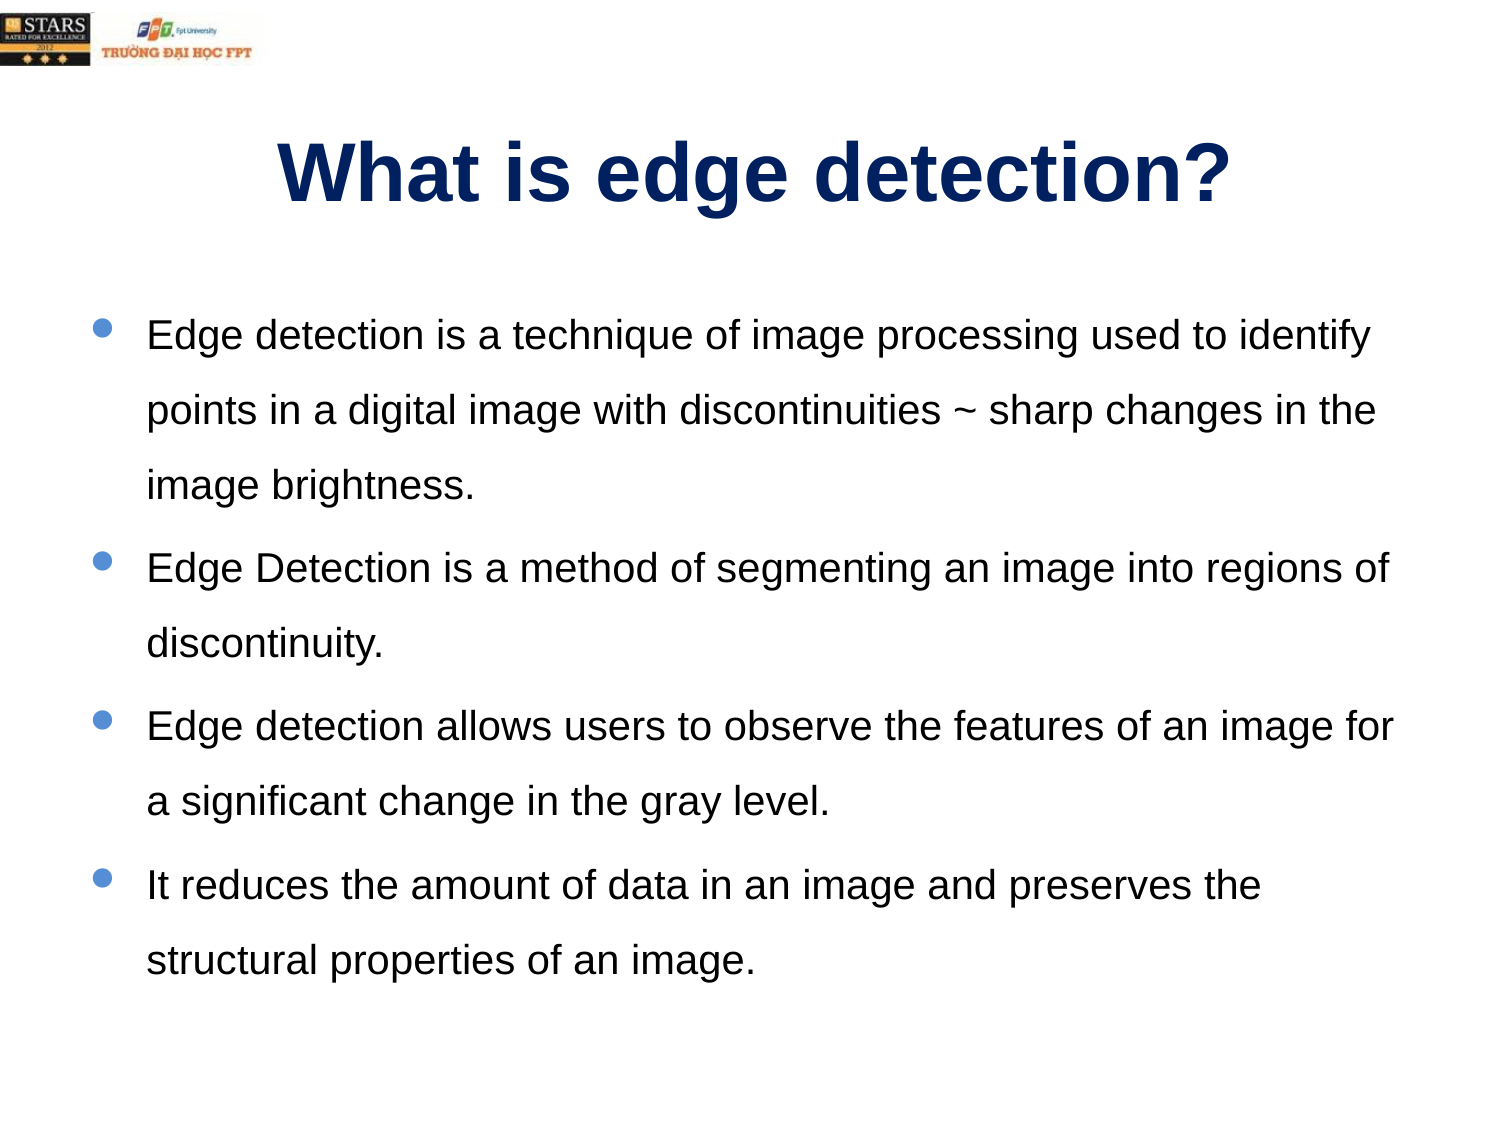

# What is edge detection?
Edge detection is a technique of image processing used to identify points in a digital image with discontinuities ~ sharp changes in the image brightness.
Edge Detection is a method of segmenting an image into regions of discontinuity.
Edge detection allows users to observe the features of an image for a significant change in the gray level.
It reduces the amount of data in an image and preserves the structural properties of an image.